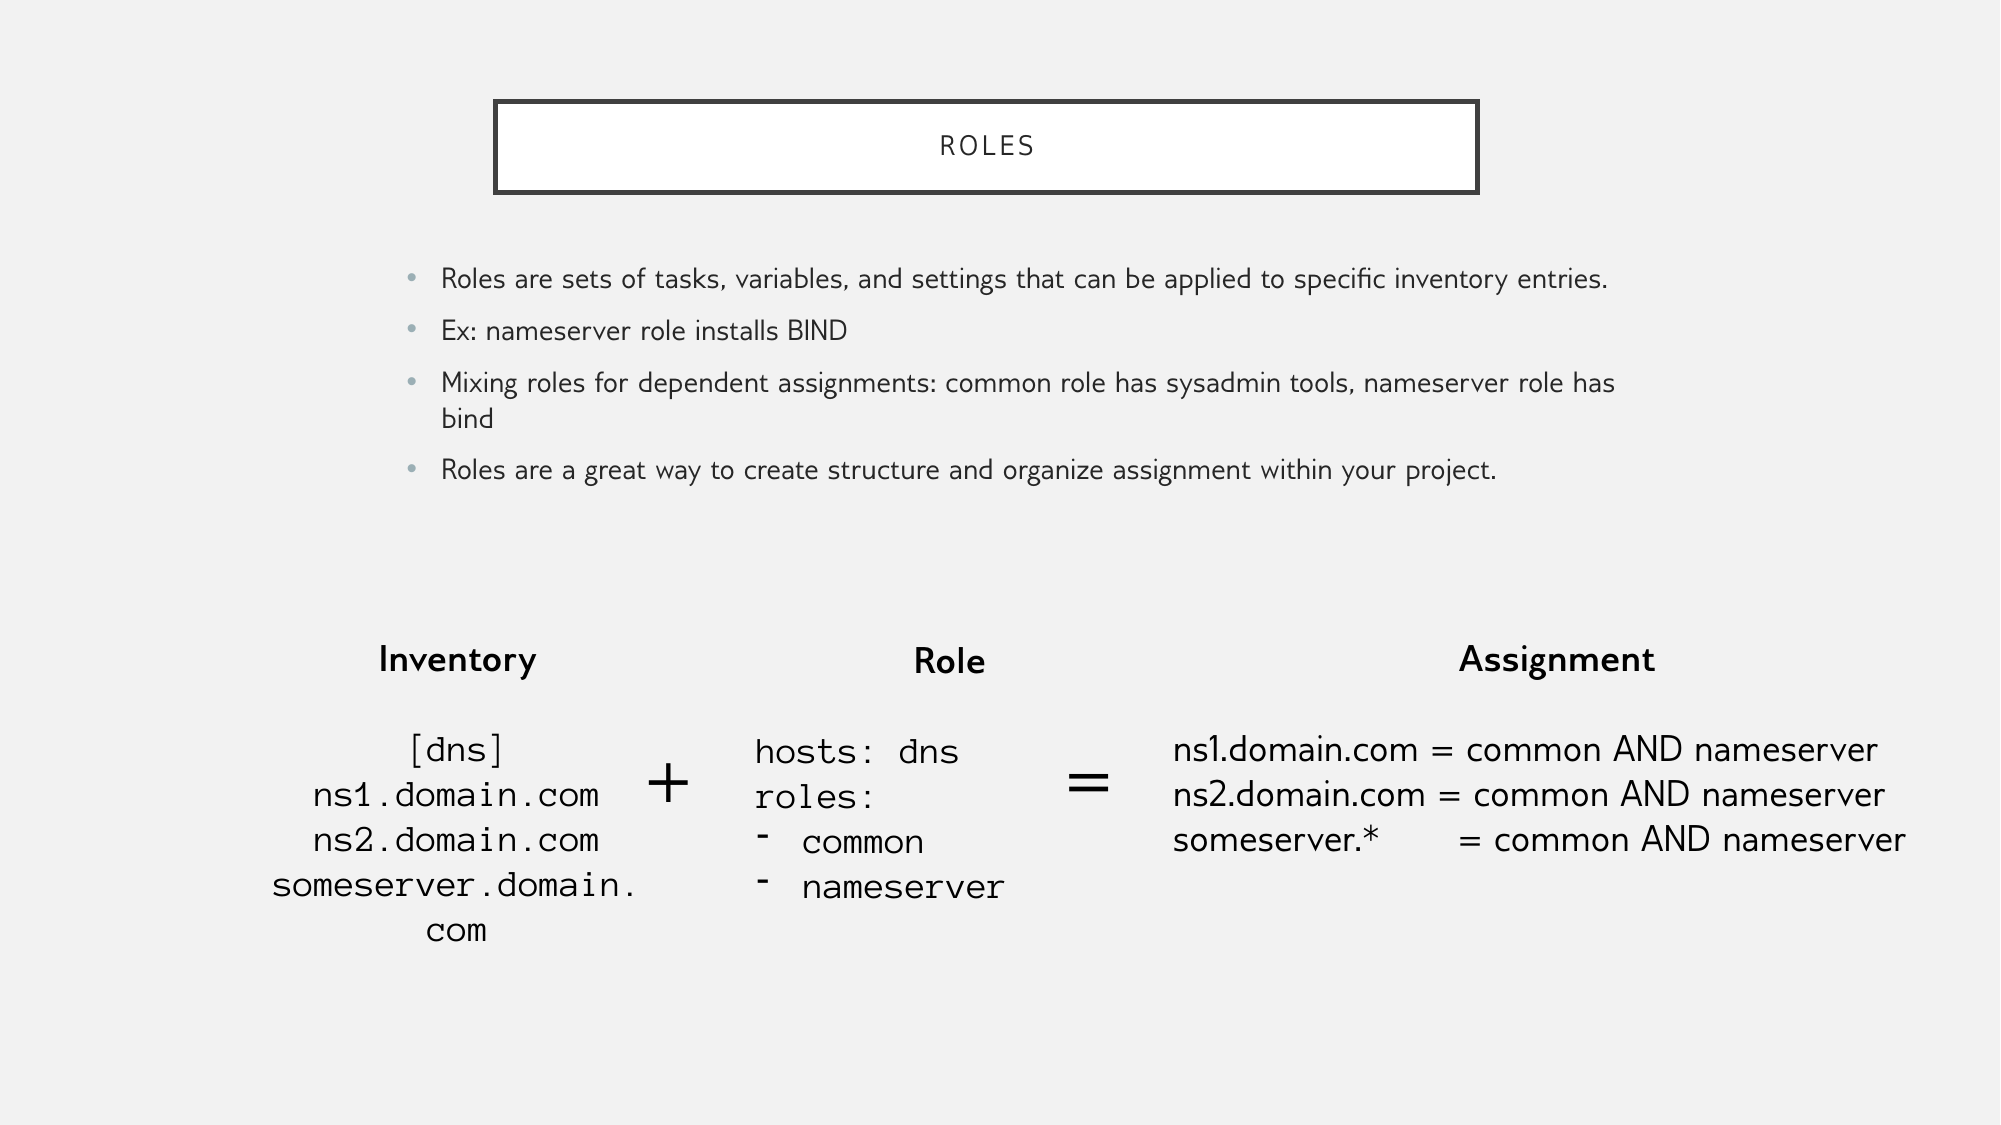

# Roles
Roles are sets of tasks, variables, and settings that can be applied to specific inventory entries.
Ex: nameserver role installs BIND
Mixing roles for dependent assignments: common role has sysadmin tools, nameserver role has bind
Roles are a great way to create structure and organize assignment within your project.

Assignment

ns1.domain.com = common AND nameserver
ns2.domain.com = common AND nameserver
someserver.*       = common AND nameserver
Inventory

[dns]
ns1.domain.com
ns2.domain.com
someserver.domain.com
Role

hosts: dns
roles:
common
nameserver
+
=